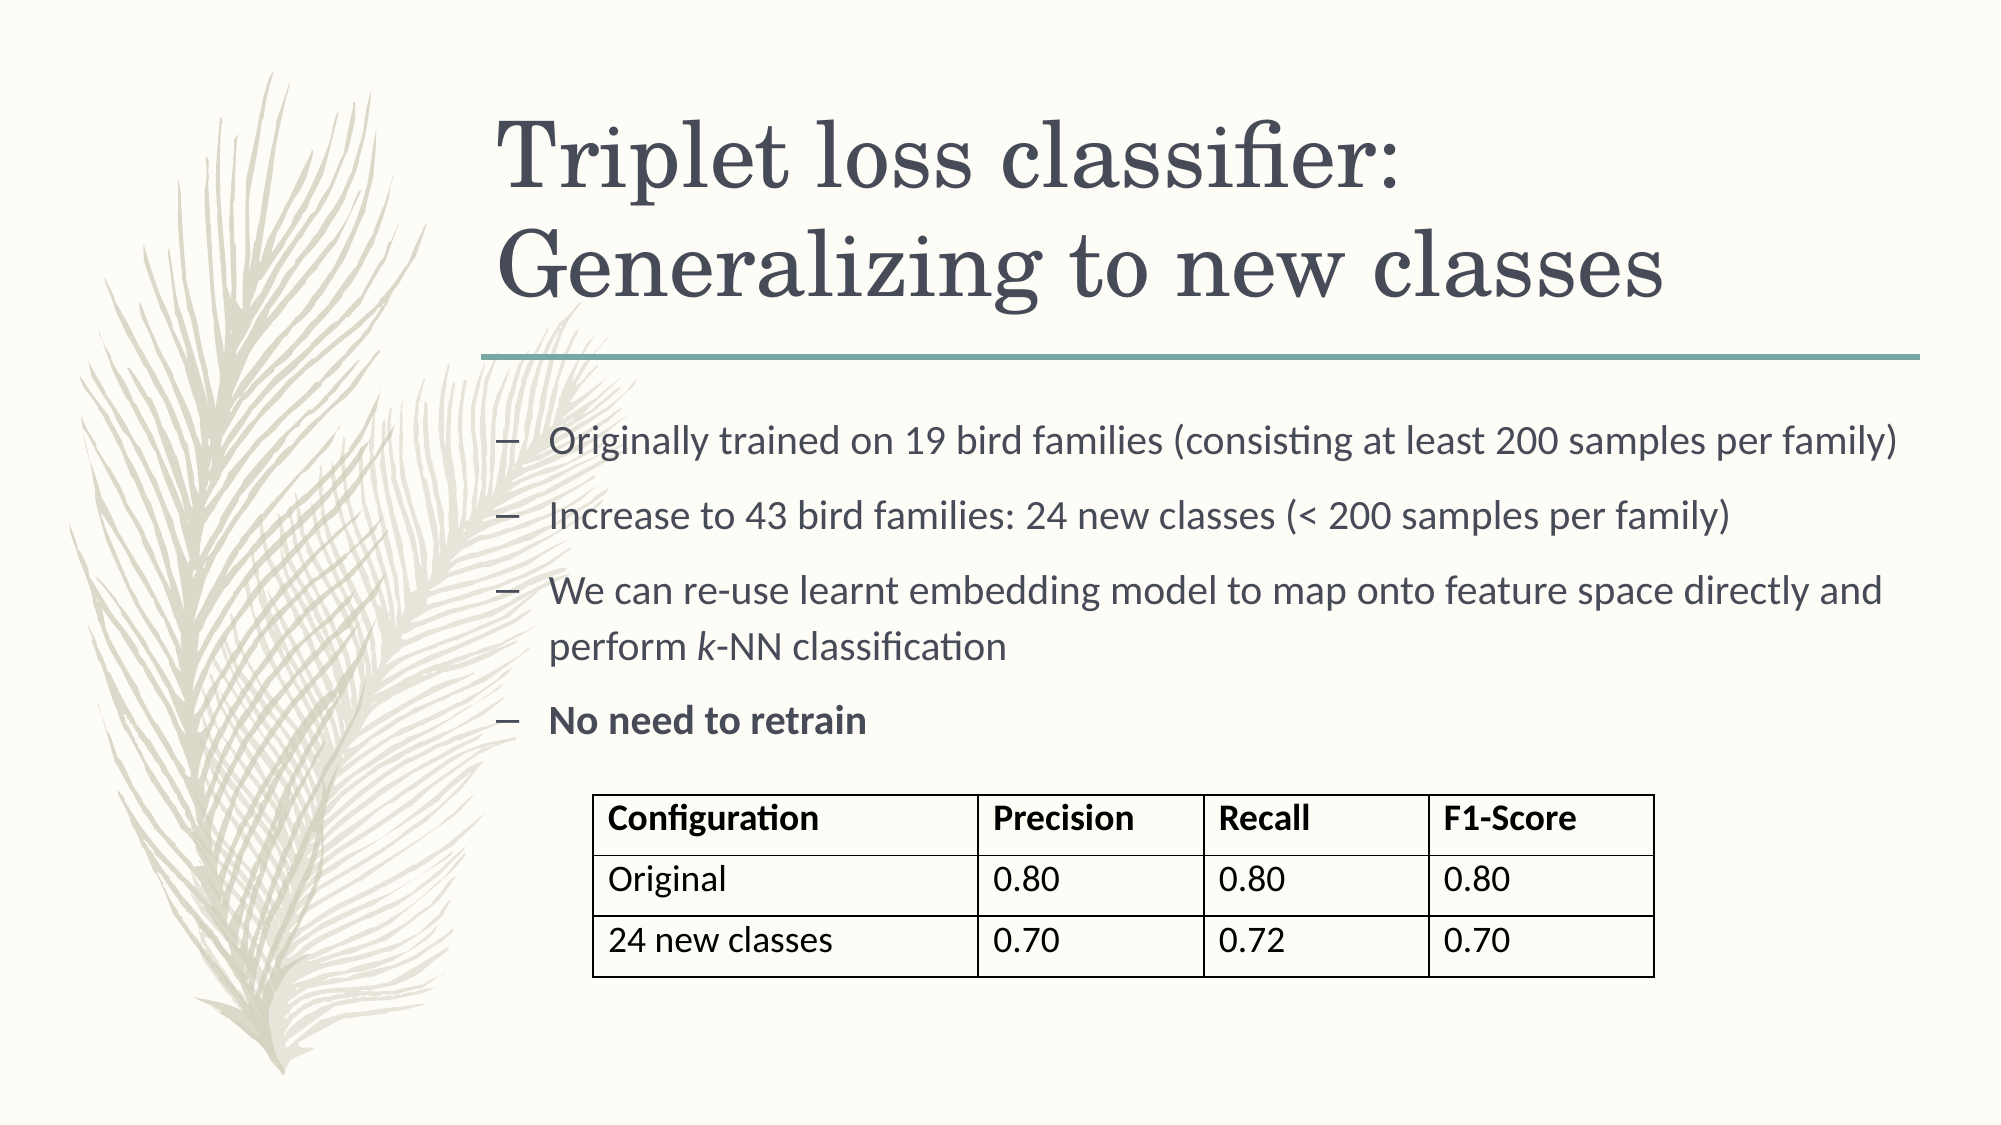

# Triplet loss classifier: Generalizing to new classes
Originally trained on 19 bird families (consisting at least 200 samples per family)
Increase to 43 bird families: 24 new classes (< 200 samples per family)
We can re-use learnt embedding model to map onto feature space directly and perform k-NN classification
No need to retrain
| Configuration | Precision | Recall | F1-Score |
| --- | --- | --- | --- |
| Original | 0.80 | 0.80 | 0.80 |
| 24 new classes | 0.70 | 0.72 | 0.70 |